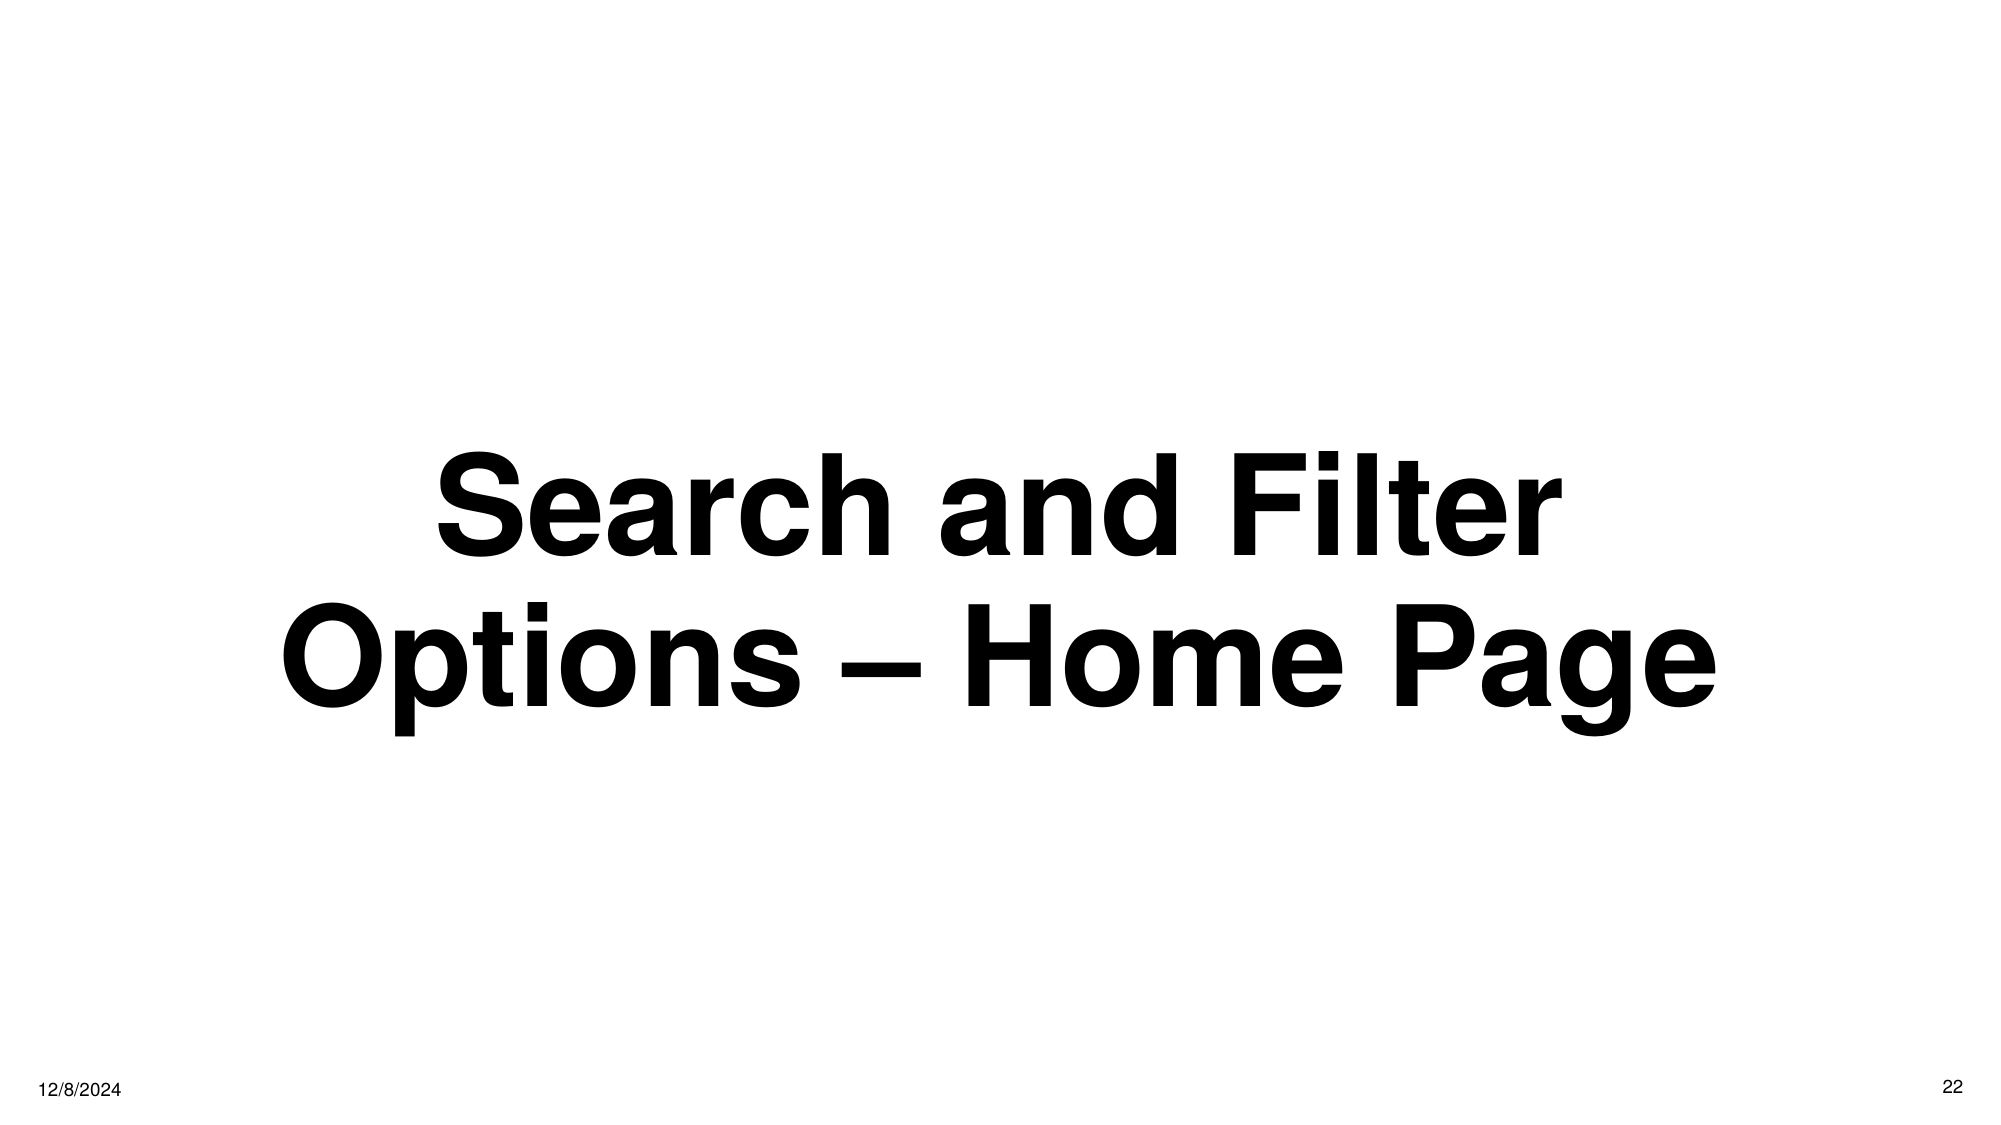

# Search and Filter Options – Home Page

12/8/2024

22